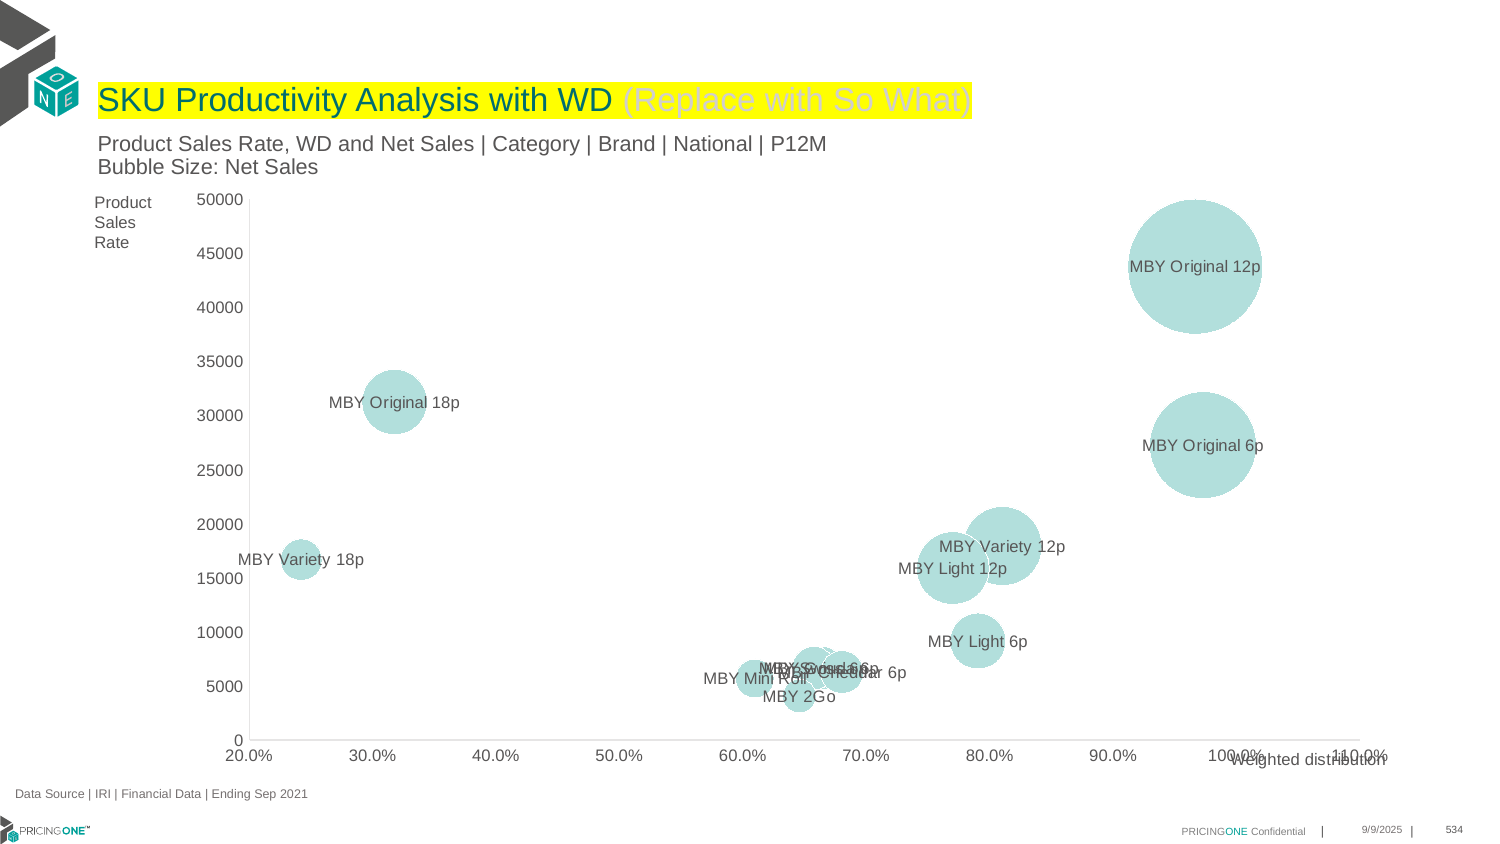

# SKU Productivity Analysis with WD (Replace with So What)
Product Sales Rate, WD and Net Sales | Category | Brand | National | P12M
Bubble Size: Net Sales
Product Sales Rate

### Chart

| Category | Value RoS |
|---|---|
Data Source | IRI | Financial Data | Ending Sep 2021

9/9/2025
534